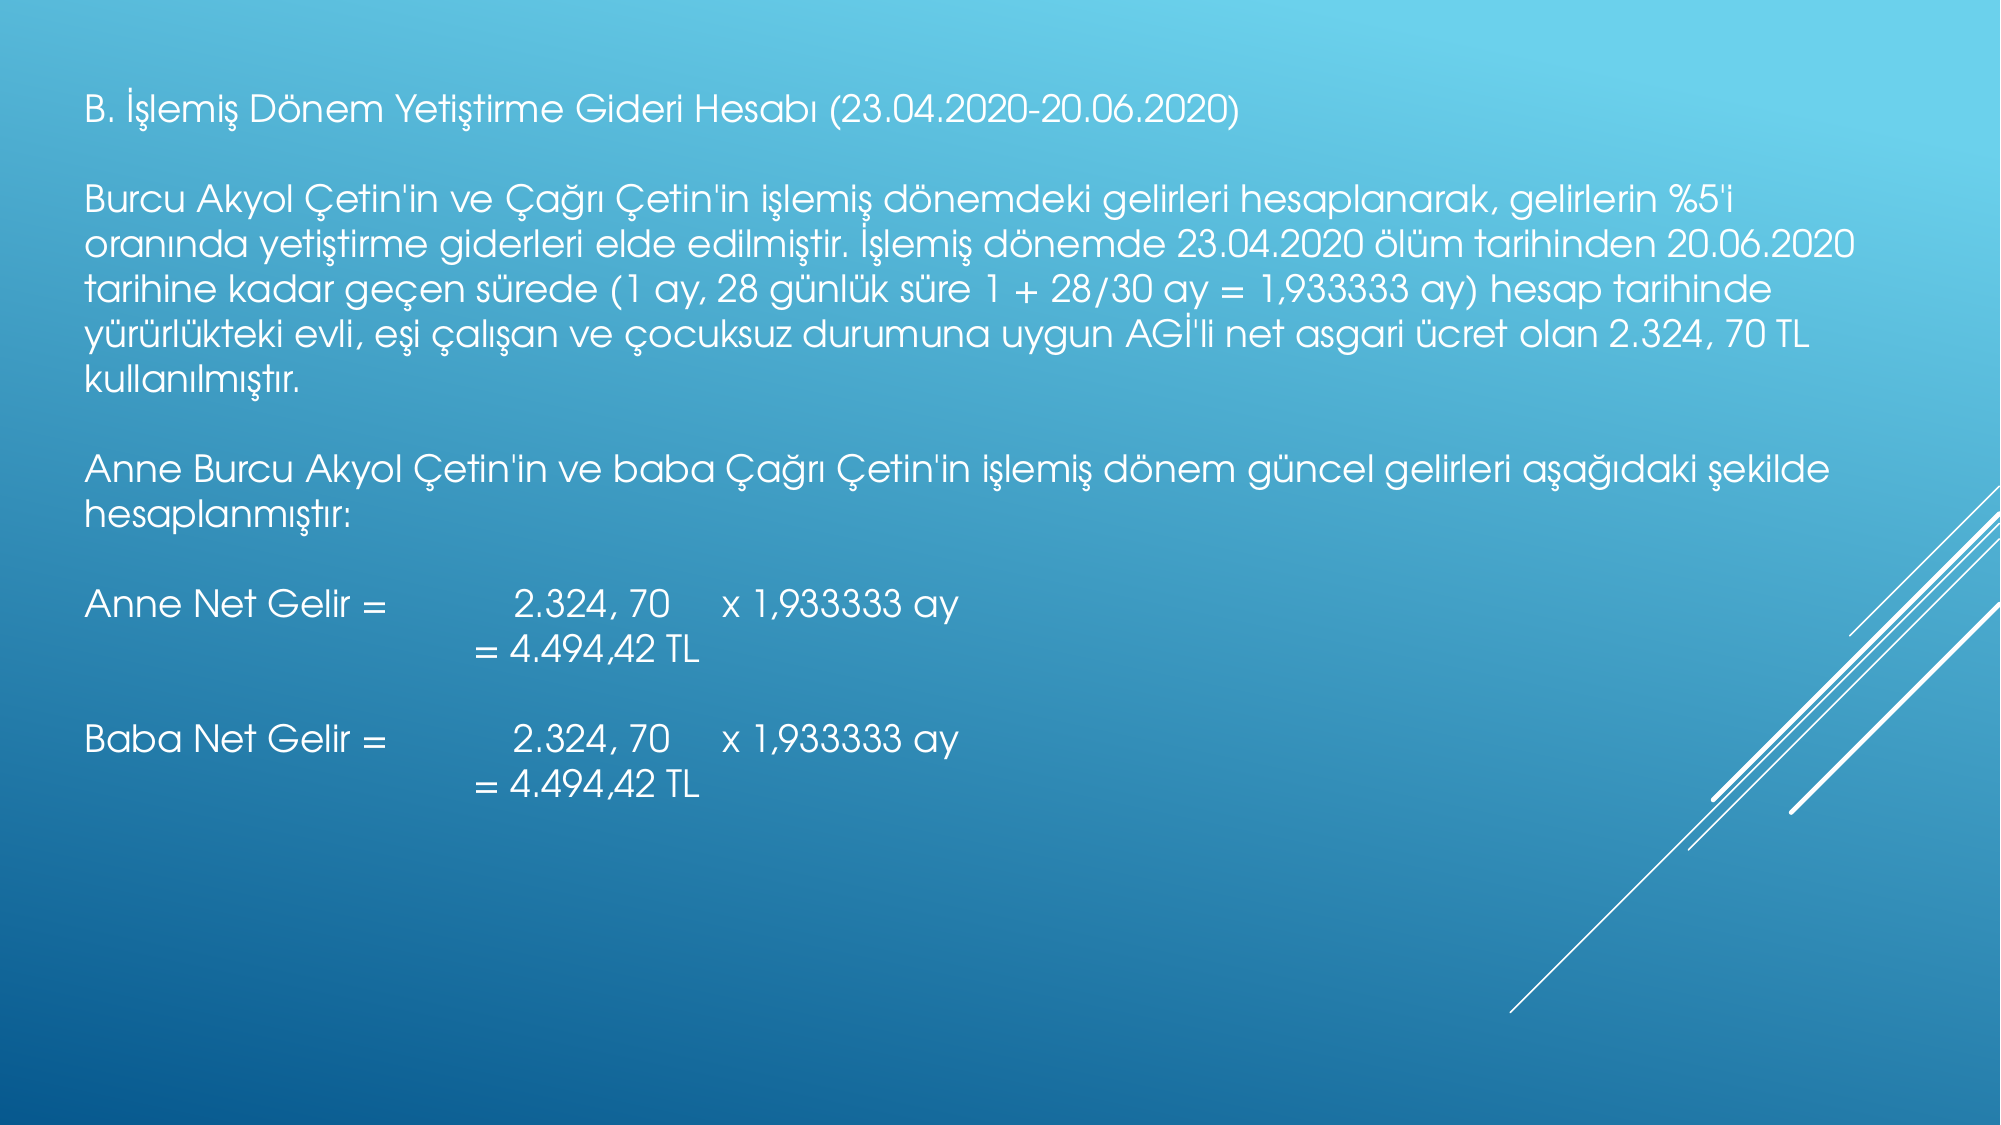

B. İşlemiş Dönem Yetiştirme Gideri Hesabı (23.04.2020-20.06.2020)

Burcu Akyol Çetin'in ve Çağrı Çetin'in işlemiş dönemdeki gelirleri hesaplanarak, gelirlerin %5'i oranında yetiştirme giderleri elde edilmiştir. İşlemiş dönemde 23.04.2020 ölüm tarihinden 20.06.2020 tarihine kadar geçen sürede (1 ay, 28 günlük süre 1 + 28/30 ay = 1,933333 ay) hesap tarihinde yürürlükteki evli, eşi çalışan ve çocuksuz durumuna uygun AGİ'li net asgari ücret olan 2.324, 70 TL kullanılmıştır.

Anne Burcu Akyol Çetin'in ve baba Çağrı Çetin'in işlemiş dönem güncel gelirleri aşağıdaki şekilde hesaplanmıştır:

Anne Net Gelir =            2.324, 70     x 1,933333 ay
                                     = 4.494,42 TL

Baba Net Gelir =            2.324, 70     x 1,933333 ay
                                     = 4.494,42 TL